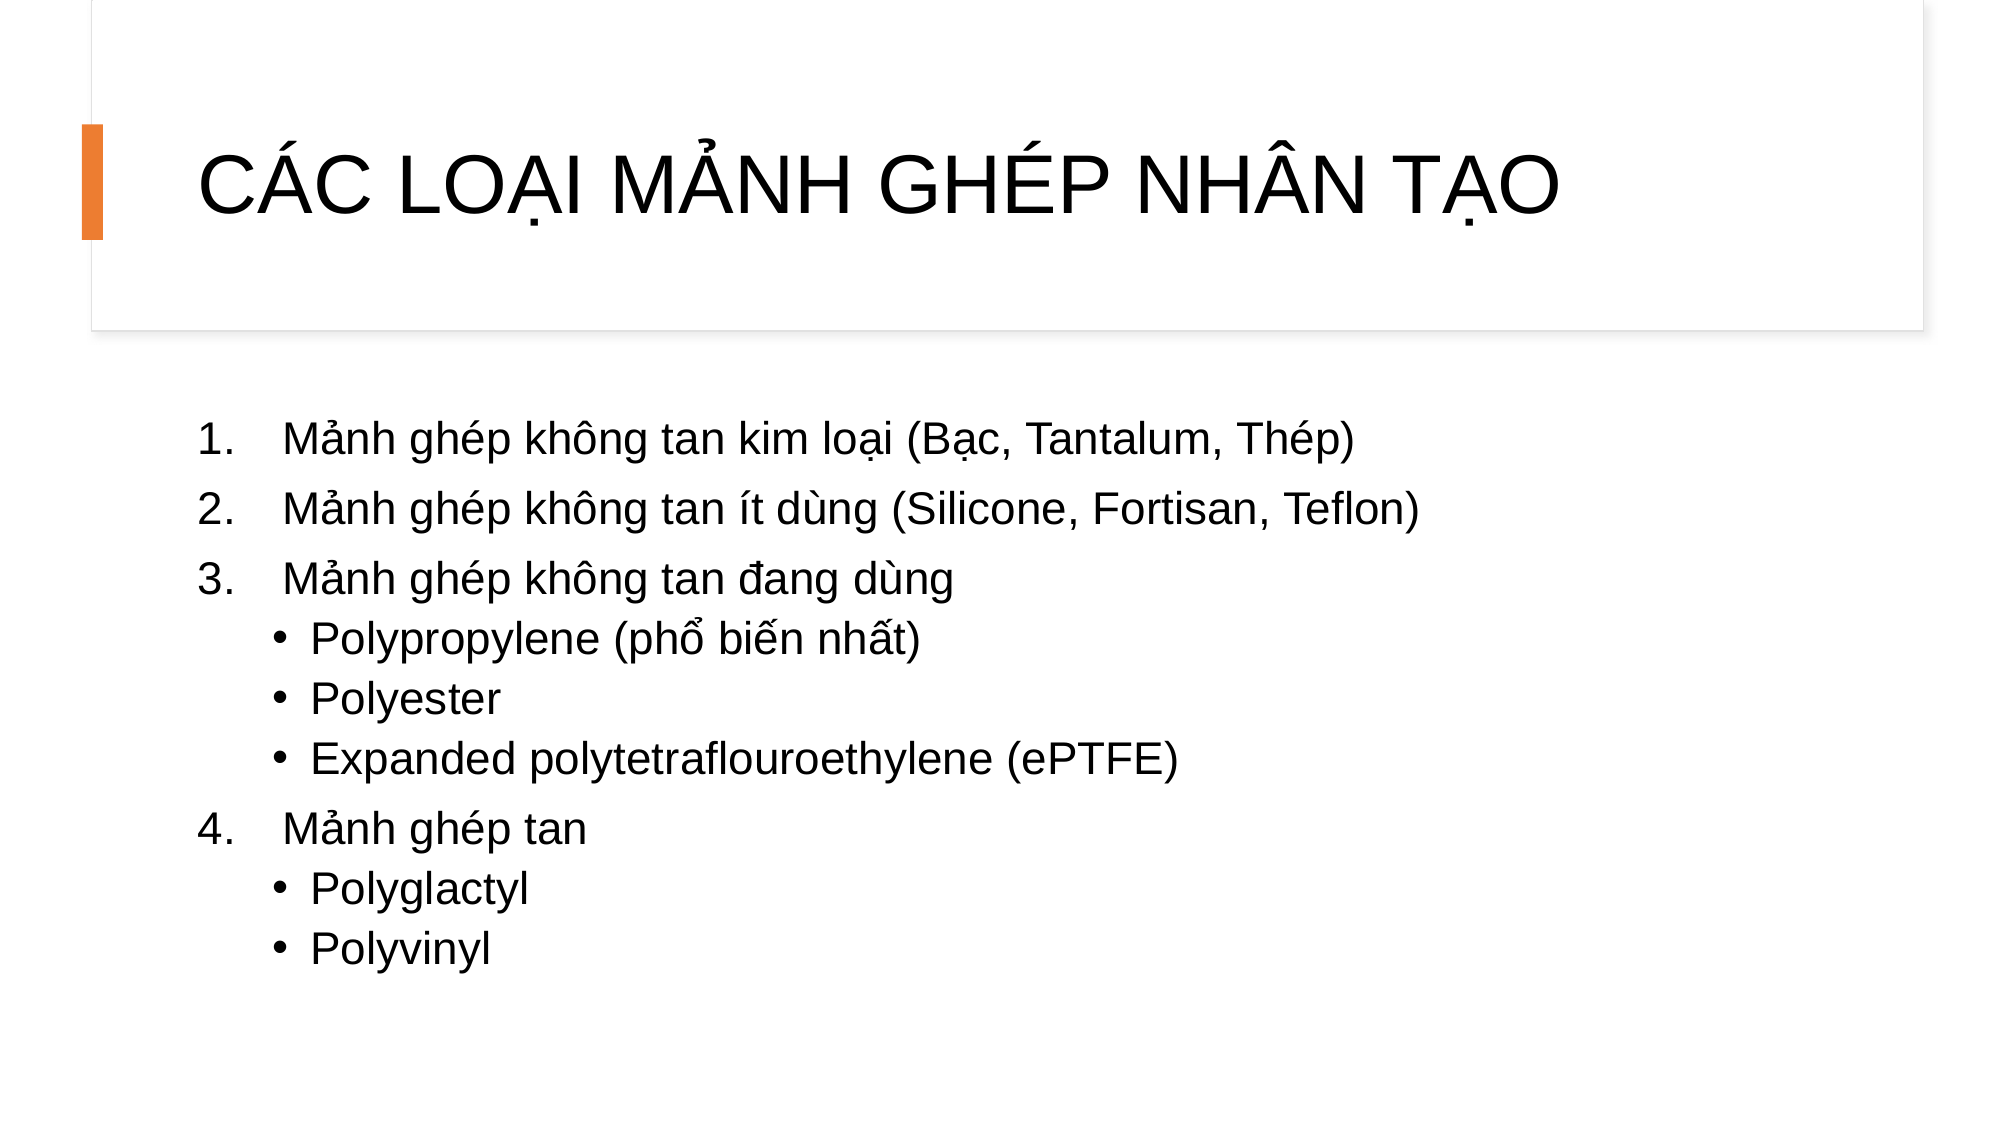

# CÁC LOẠI MẢNH GHÉP NHÂN TẠO

Mảnh ghép không tan kim loại (Bạc, Tantalum, Thép)
Mảnh ghép không tan ít dùng (Silicone, Fortisan, Teflon)
Mảnh ghép không tan đang dùng
Polypropylene (phổ biến nhất)
Polyester
Expanded polytetraflouroethylene (ePTFE)
Mảnh ghép tan
Polyglactyl
Polyvinyl